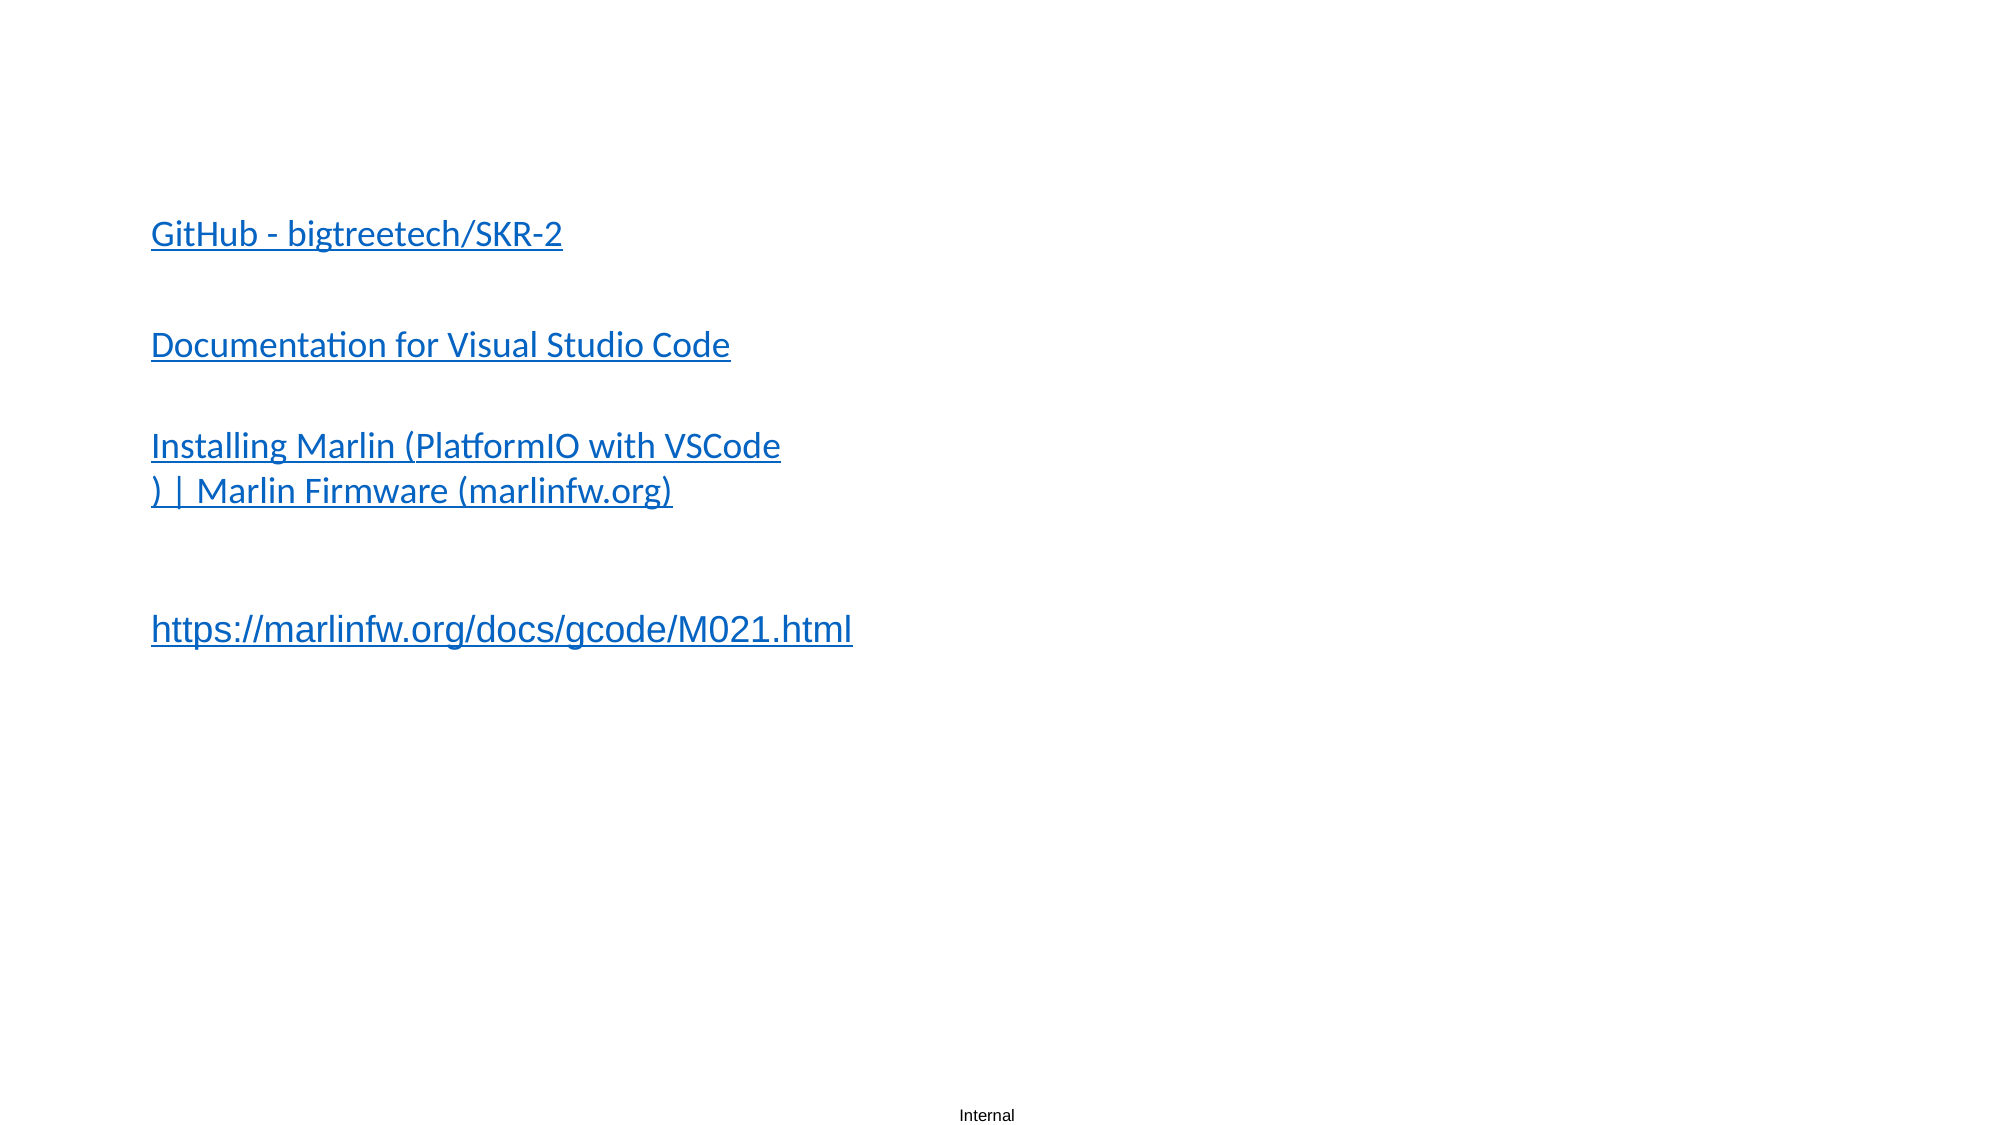

GitHub - bigtreetech/SKR-2
Documentation for Visual Studio Code
Installing Marlin (PlatformIO with VSCode) | Marlin Firmware (marlinfw.org)
https://marlinfw.org/docs/gcode/M021.html